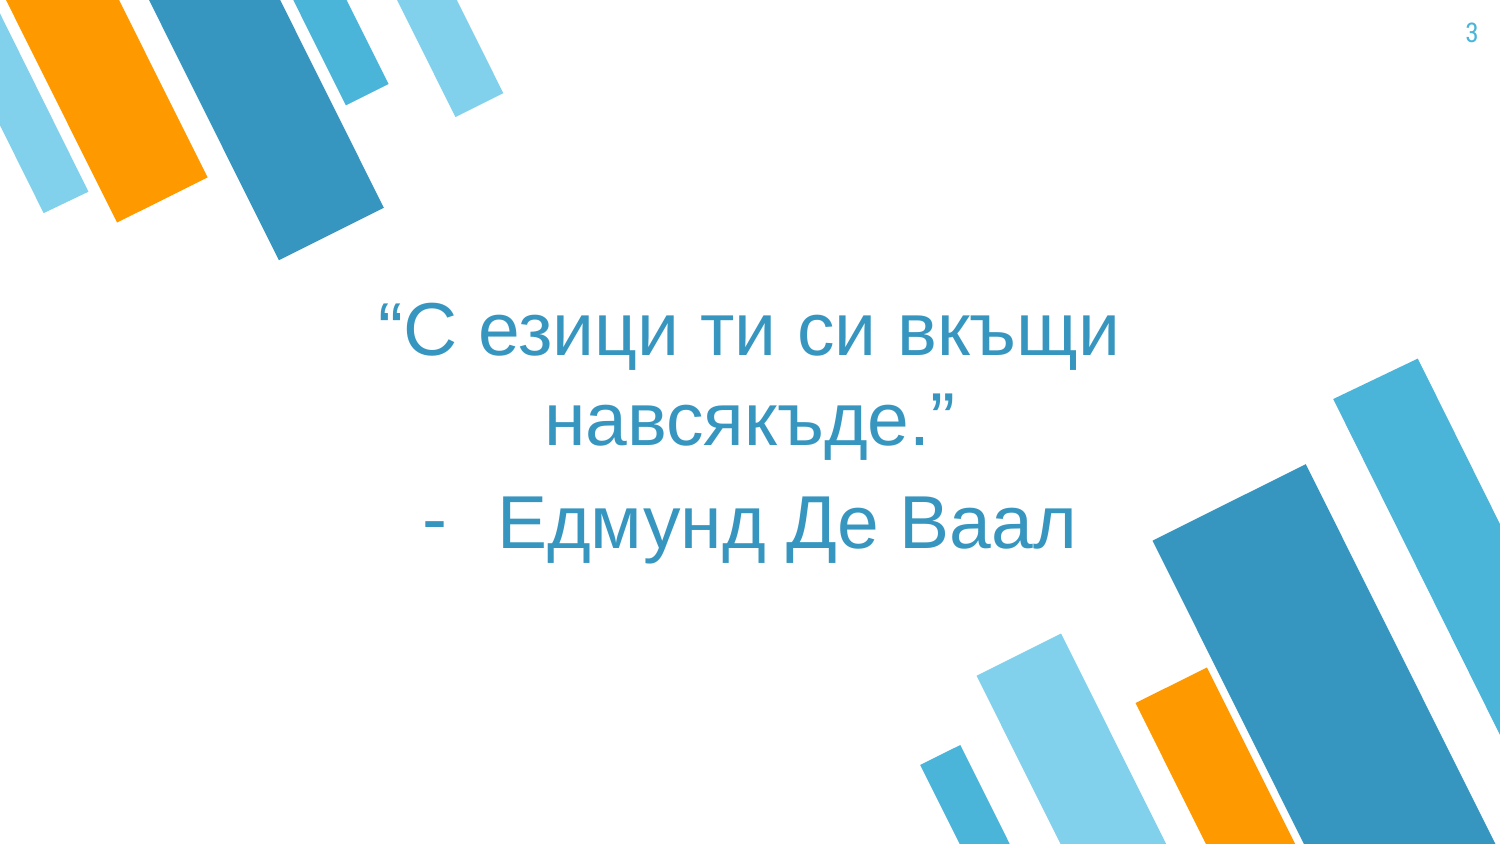

3
“С езици ти си вкъщи навсякъде.”
Едмунд Де Ваал